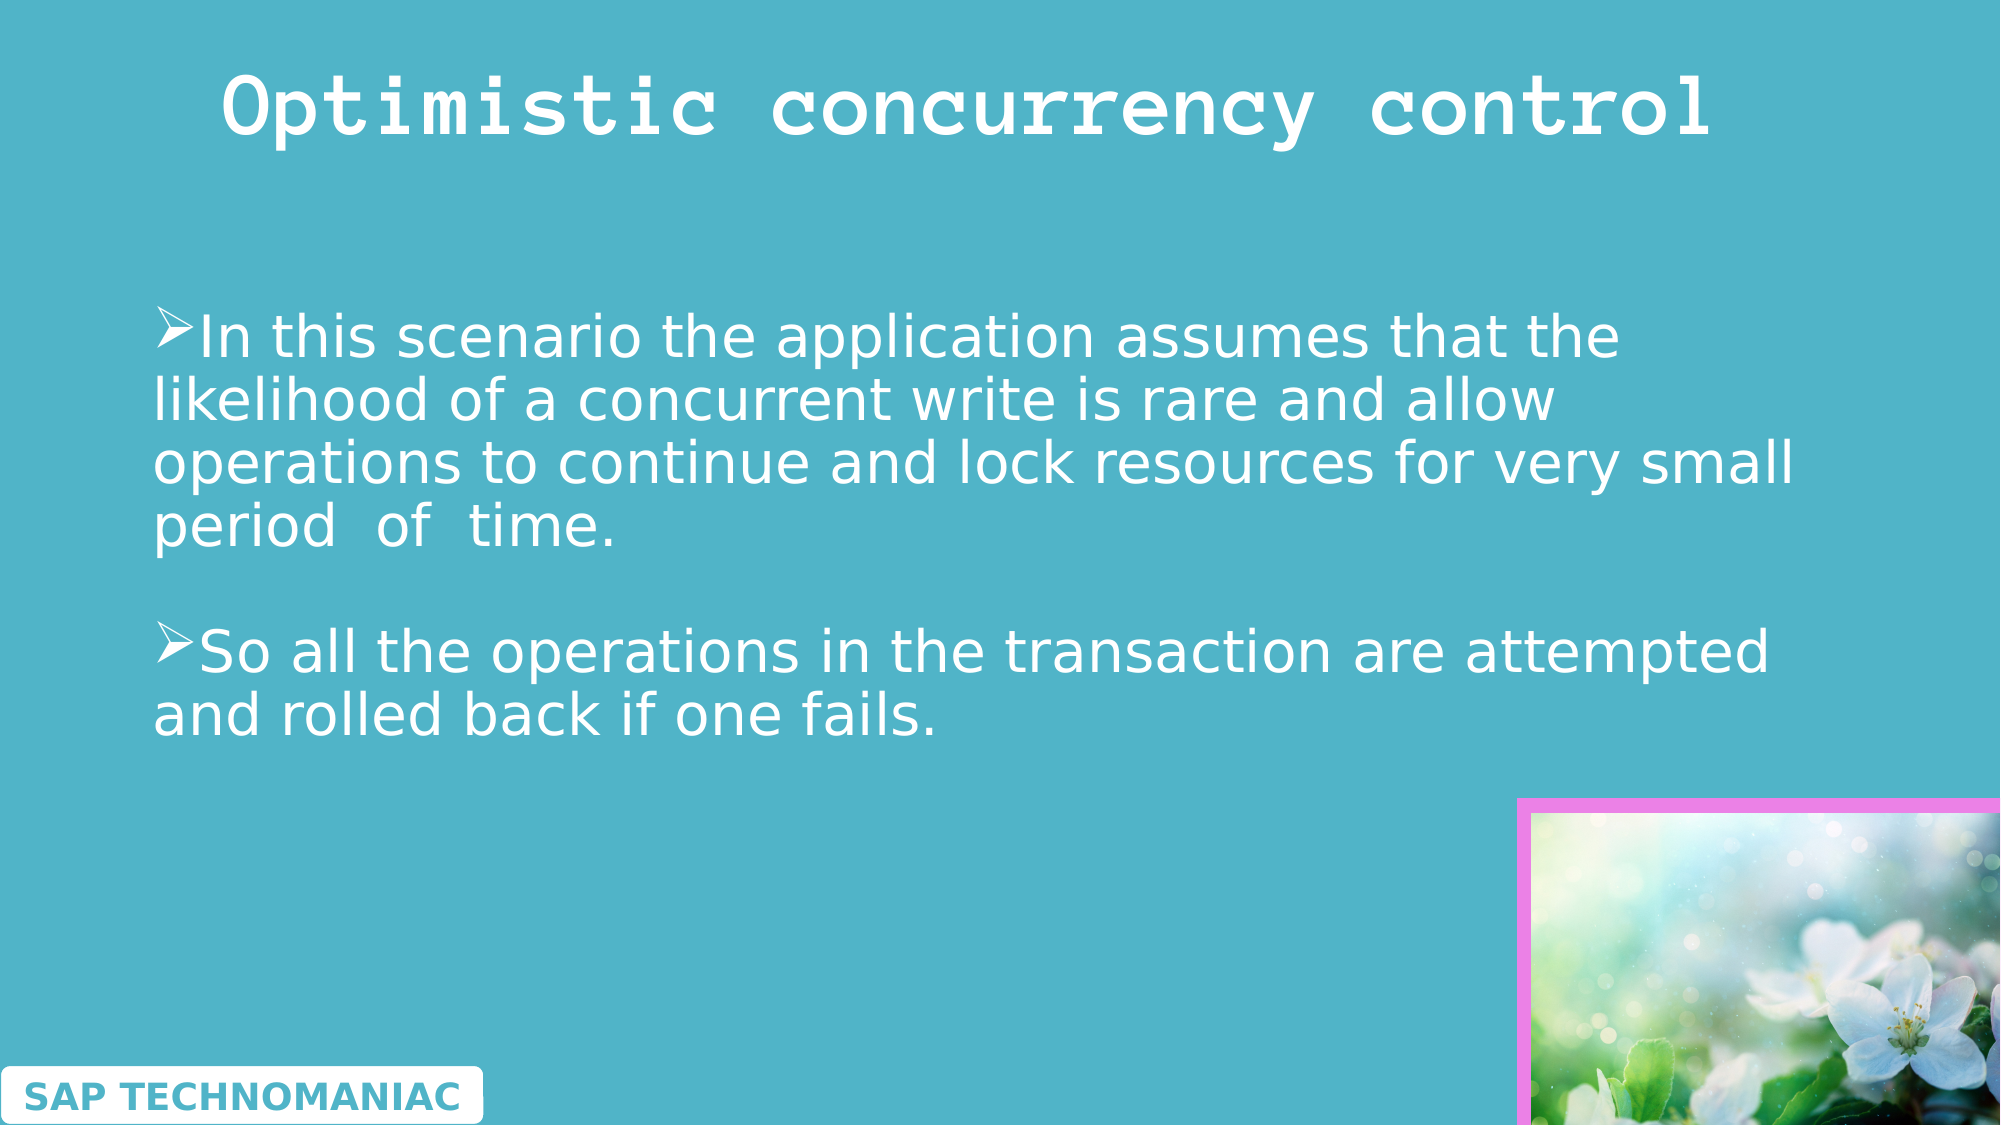

# Optimistic concurrency control
In this scenario the application assumes that the likelihood of a concurrent write is rare and allow operations to continue and lock resources for very small period  of  time.

So all the operations in the transaction are attempted and rolled back if one fails.